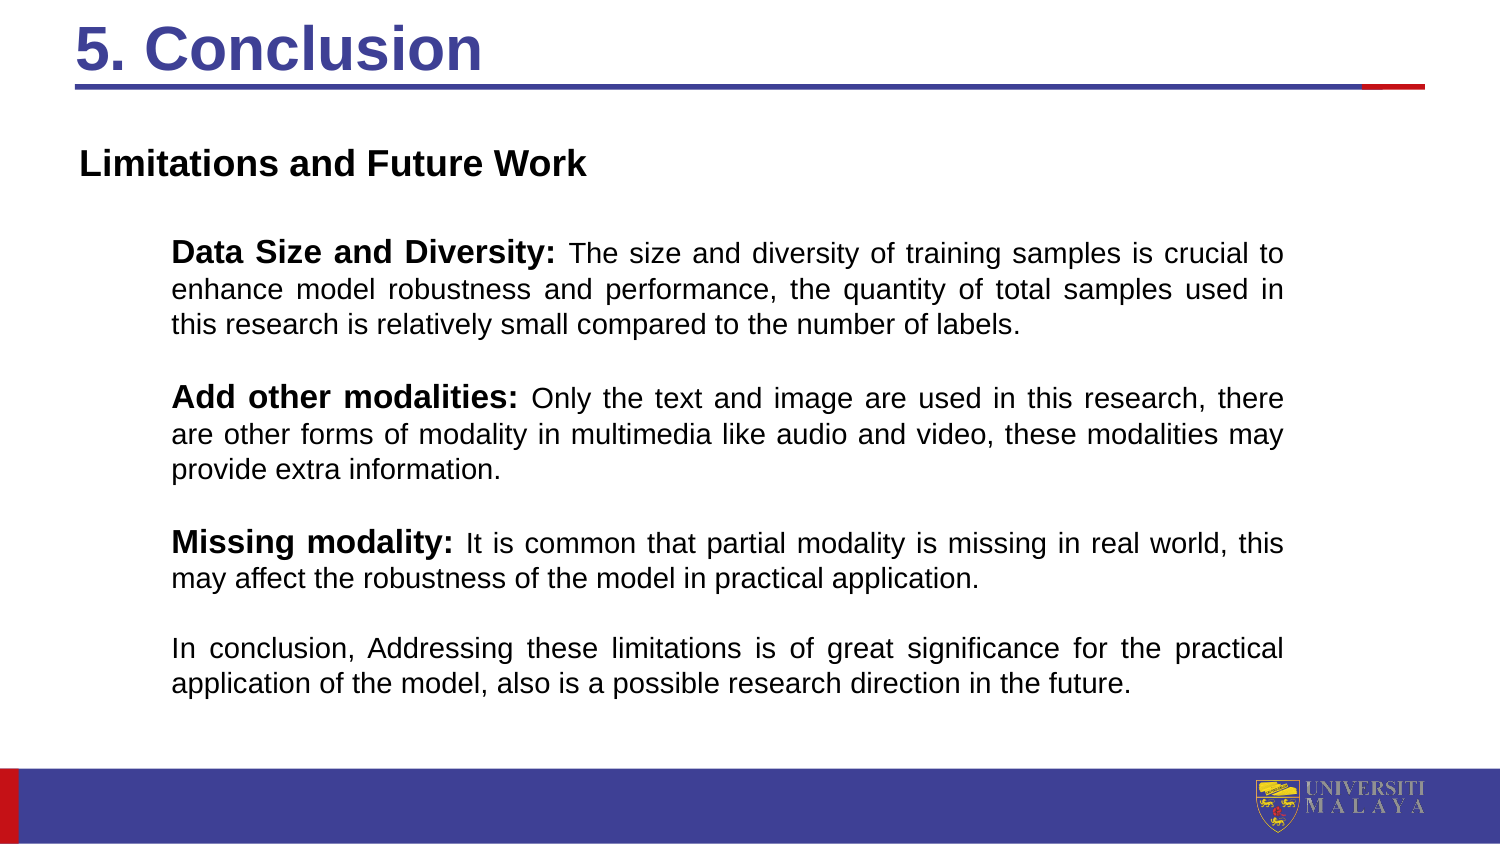

# 5. Conclusion
Limitations and Future Work
Data Size and Diversity: The size and diversity of training samples is crucial to enhance model robustness and performance, the quantity of total samples used in this research is relatively small compared to the number of labels.

Add other modalities: Only the text and image are used in this research, there are other forms of modality in multimedia like audio and video, these modalities may provide extra information.

Missing modality: It is common that partial modality is missing in real world, this may affect the robustness of the model in practical application.

In conclusion, Addressing these limitations is of great significance for the practical application of the model, also is a possible research direction in the future.